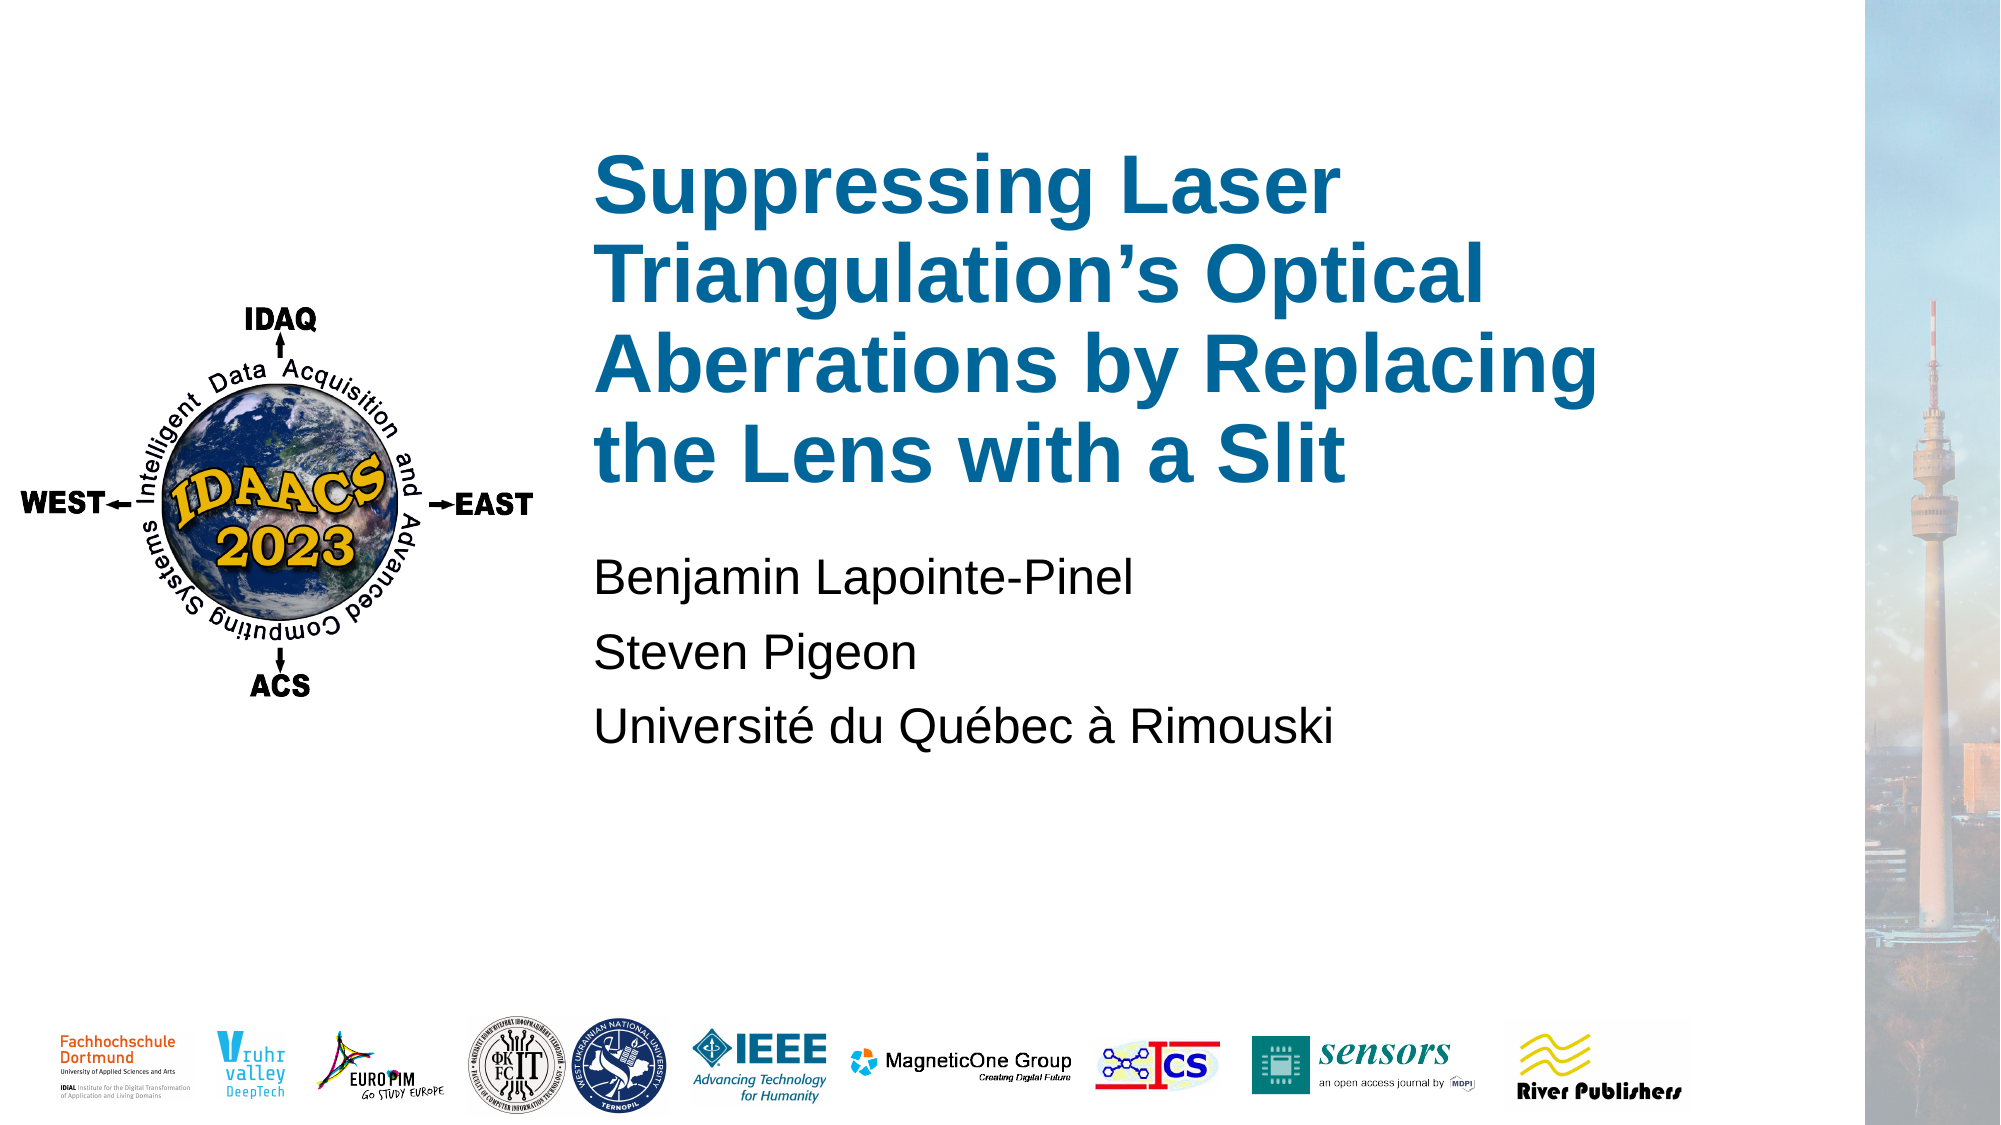

# Suppressing Laser Triangulation’s Optical Aberrations by Replacing the Lens with a Slit
Benjamin Lapointe-Pinel
Steven Pigeon
Université du Québec à Rimouski